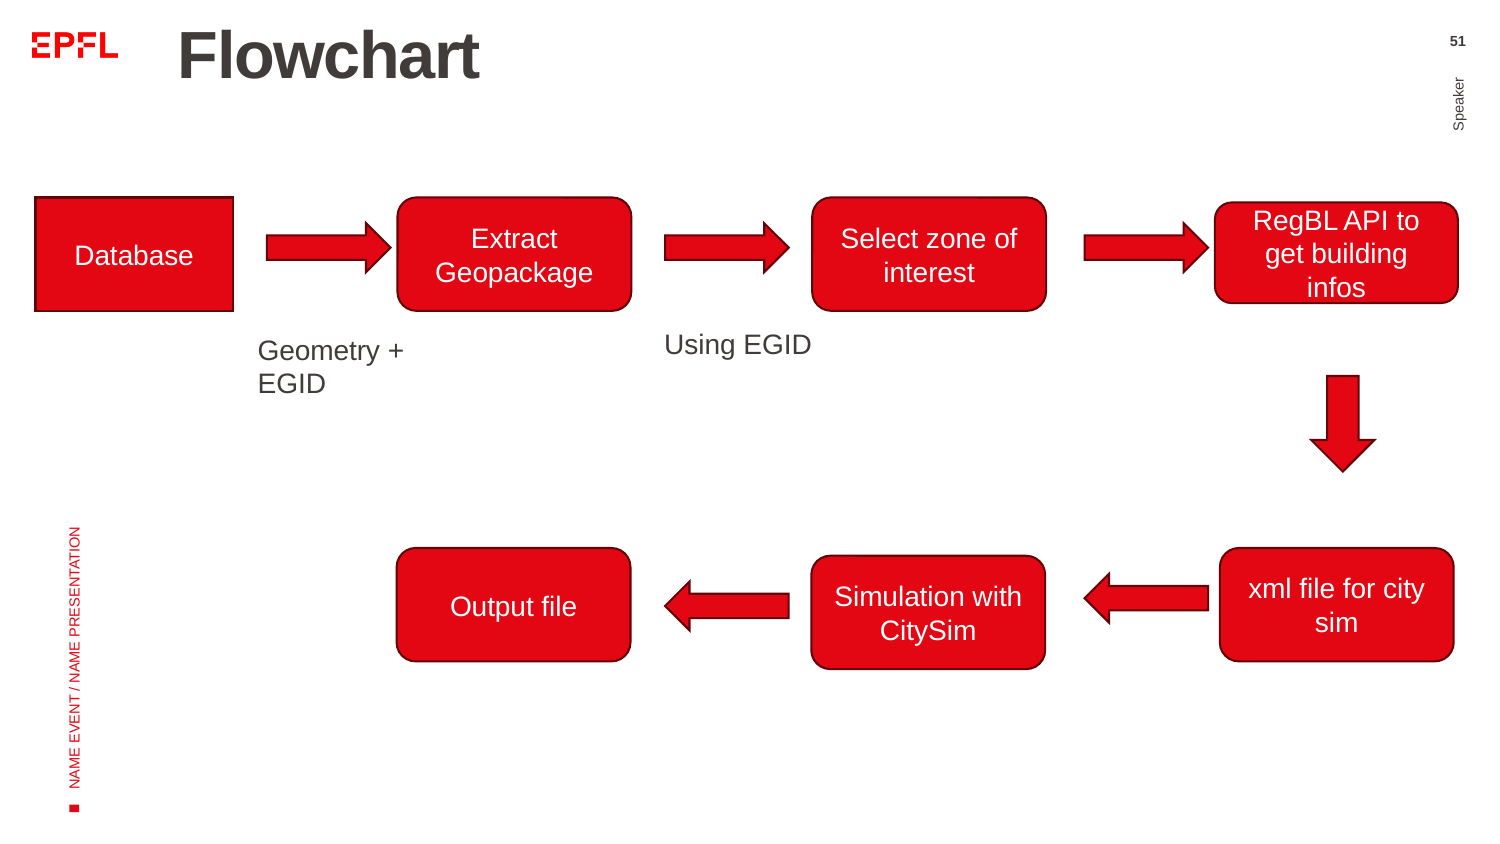

# Flowchart
51
Database
Extract Geopackage
Select zone of interest
RegBL API to get building infos

Speaker
Using EGID
Geometry + EGID

NAME EVENT / NAME PRESENTATION
Output file
xml file for city sim
Simulation with CitySim